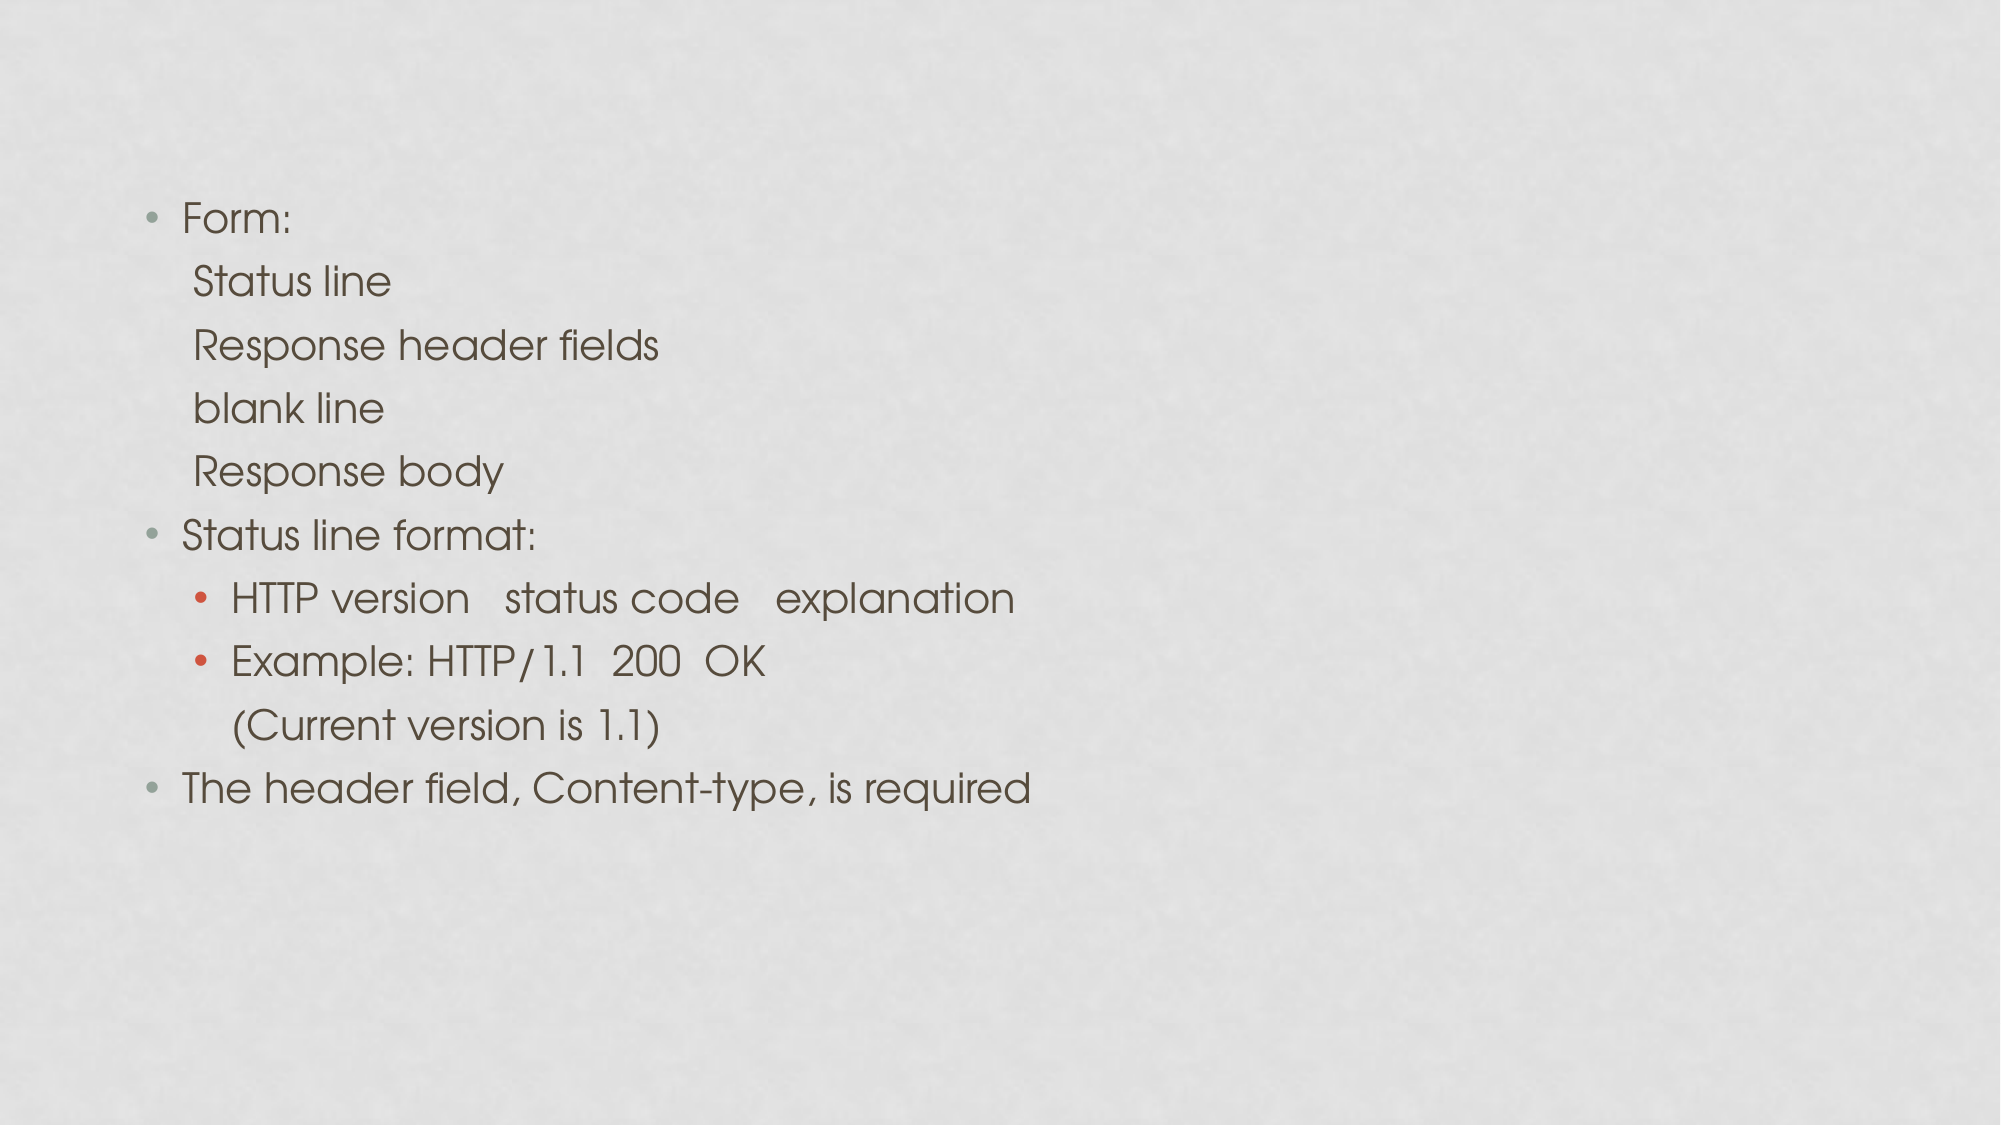

Form:
Status line
Response header fields
blank line
Response body
Status line format:
HTTP version   status code   explanation
Example: HTTP/1.1  200  OK
	(Current version is 1.1)
The header field, Content-type, is required
veena suresh,PESU